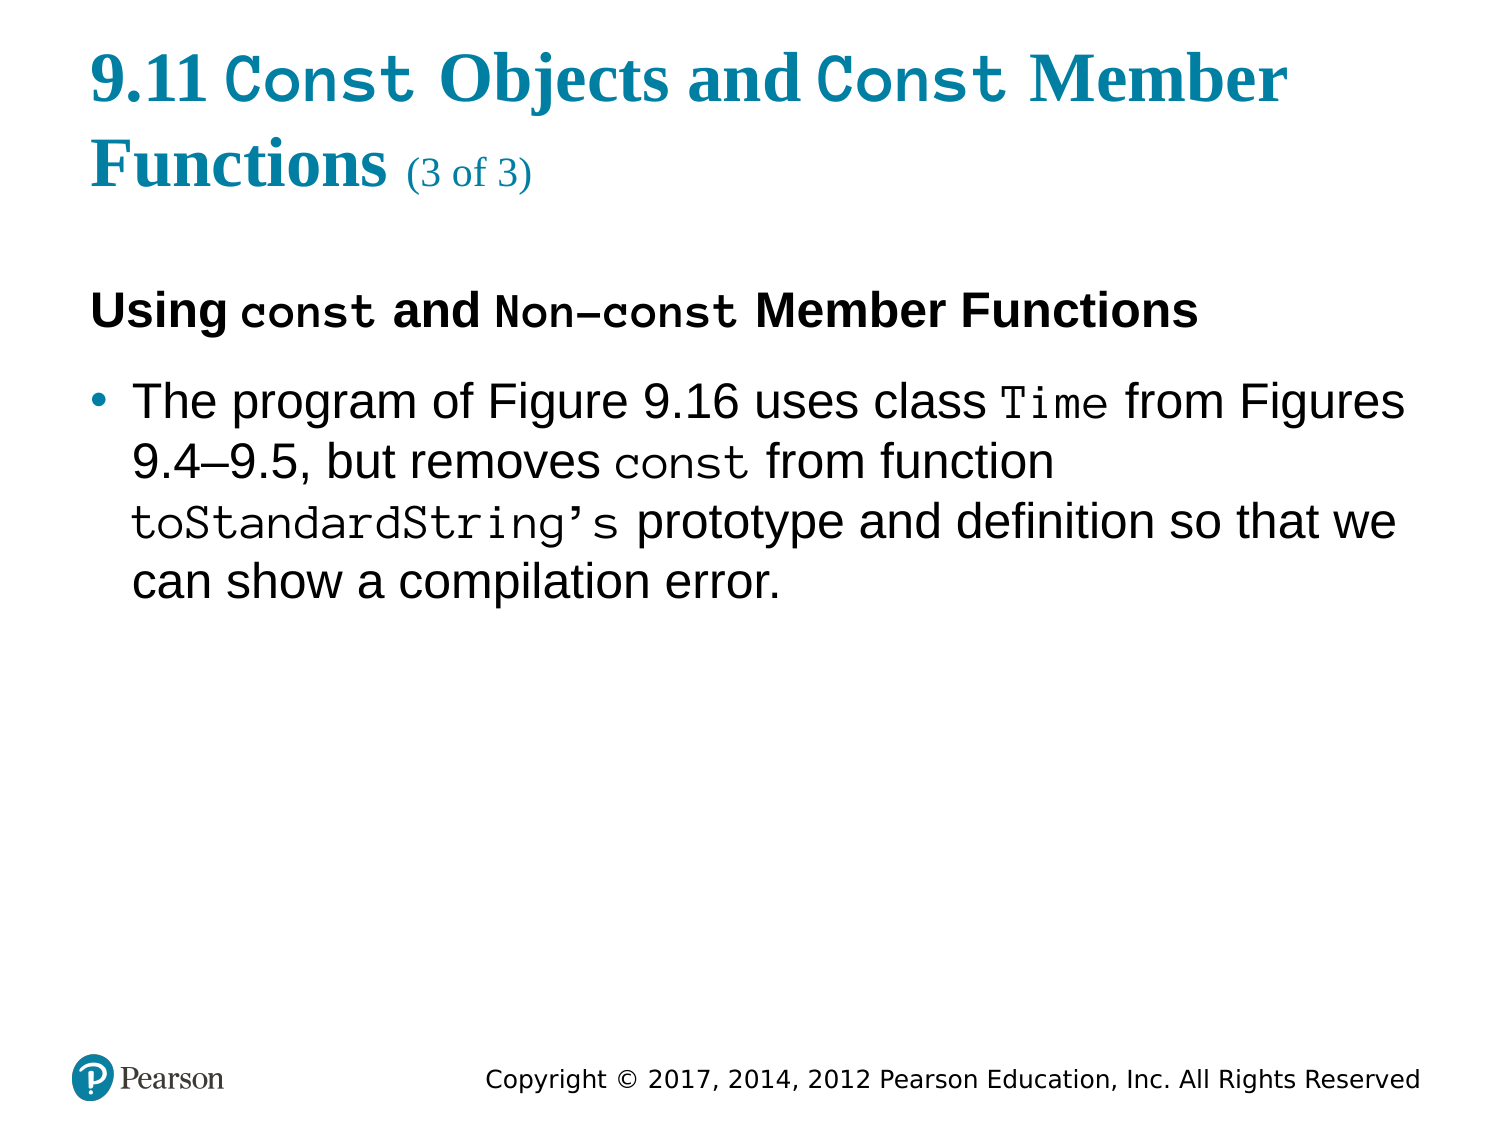

# 9.11 Const Objects and Const Member Functions (3 of 3)
Using const and Non-const Member Functions
The program of Figure 9.16 uses class Time from Figures 9.4–9.5, but removes const from function toStandardString’s prototype and definition so that we can show a compilation error.